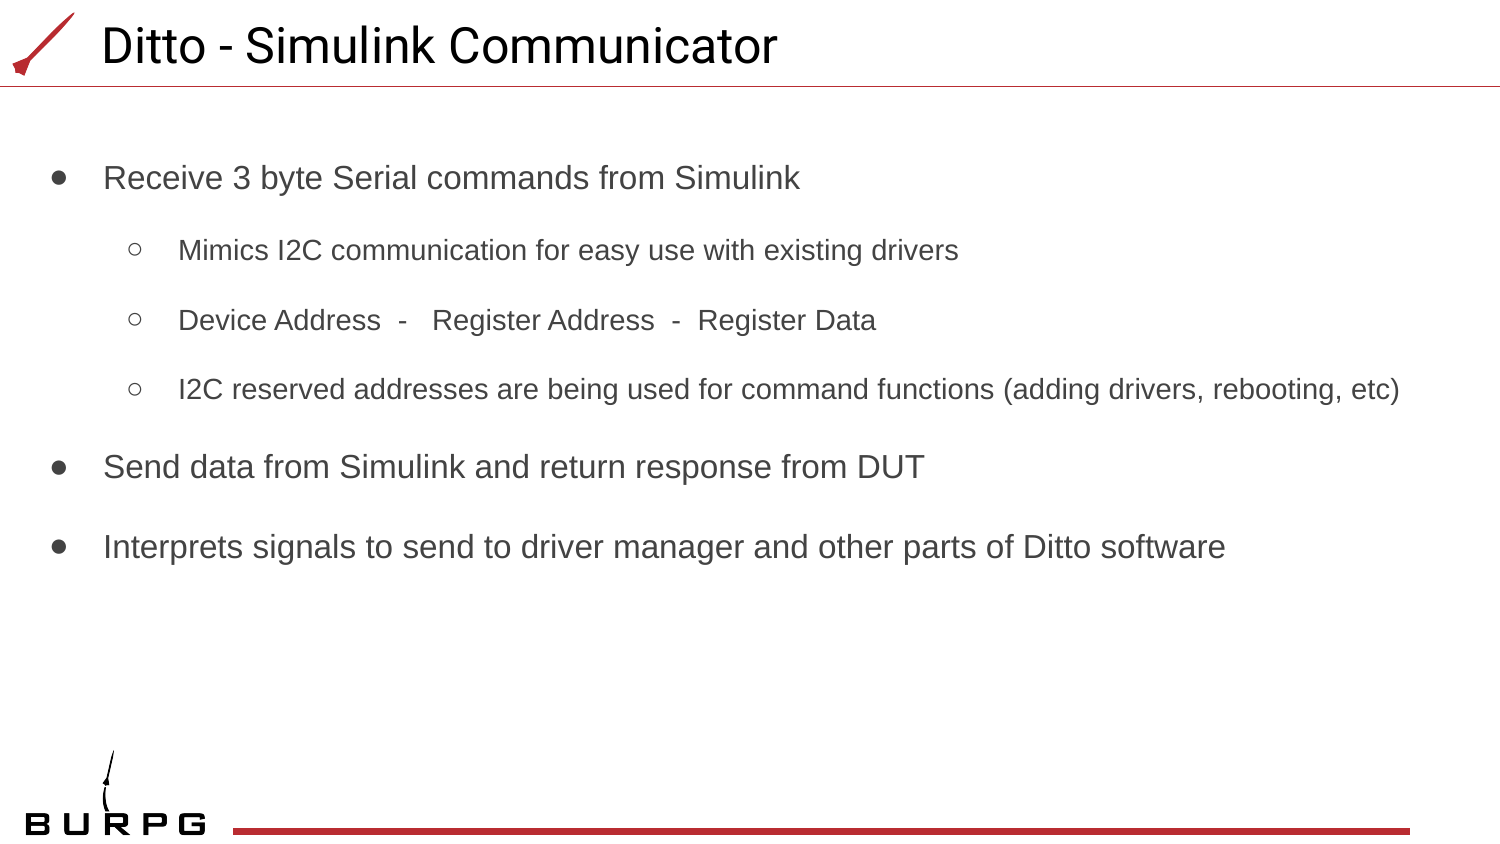

# Ditto - Simulink Communicator
Receive 3 byte Serial commands from Simulink
Mimics I2C communication for easy use with existing drivers
Device Address  -   Register Address  -  Register Data
I2C reserved addresses are being used for command functions (adding drivers, rebooting, etc)
Send data from Simulink and return response from DUT
Interprets signals to send to driver manager and other parts of Ditto software